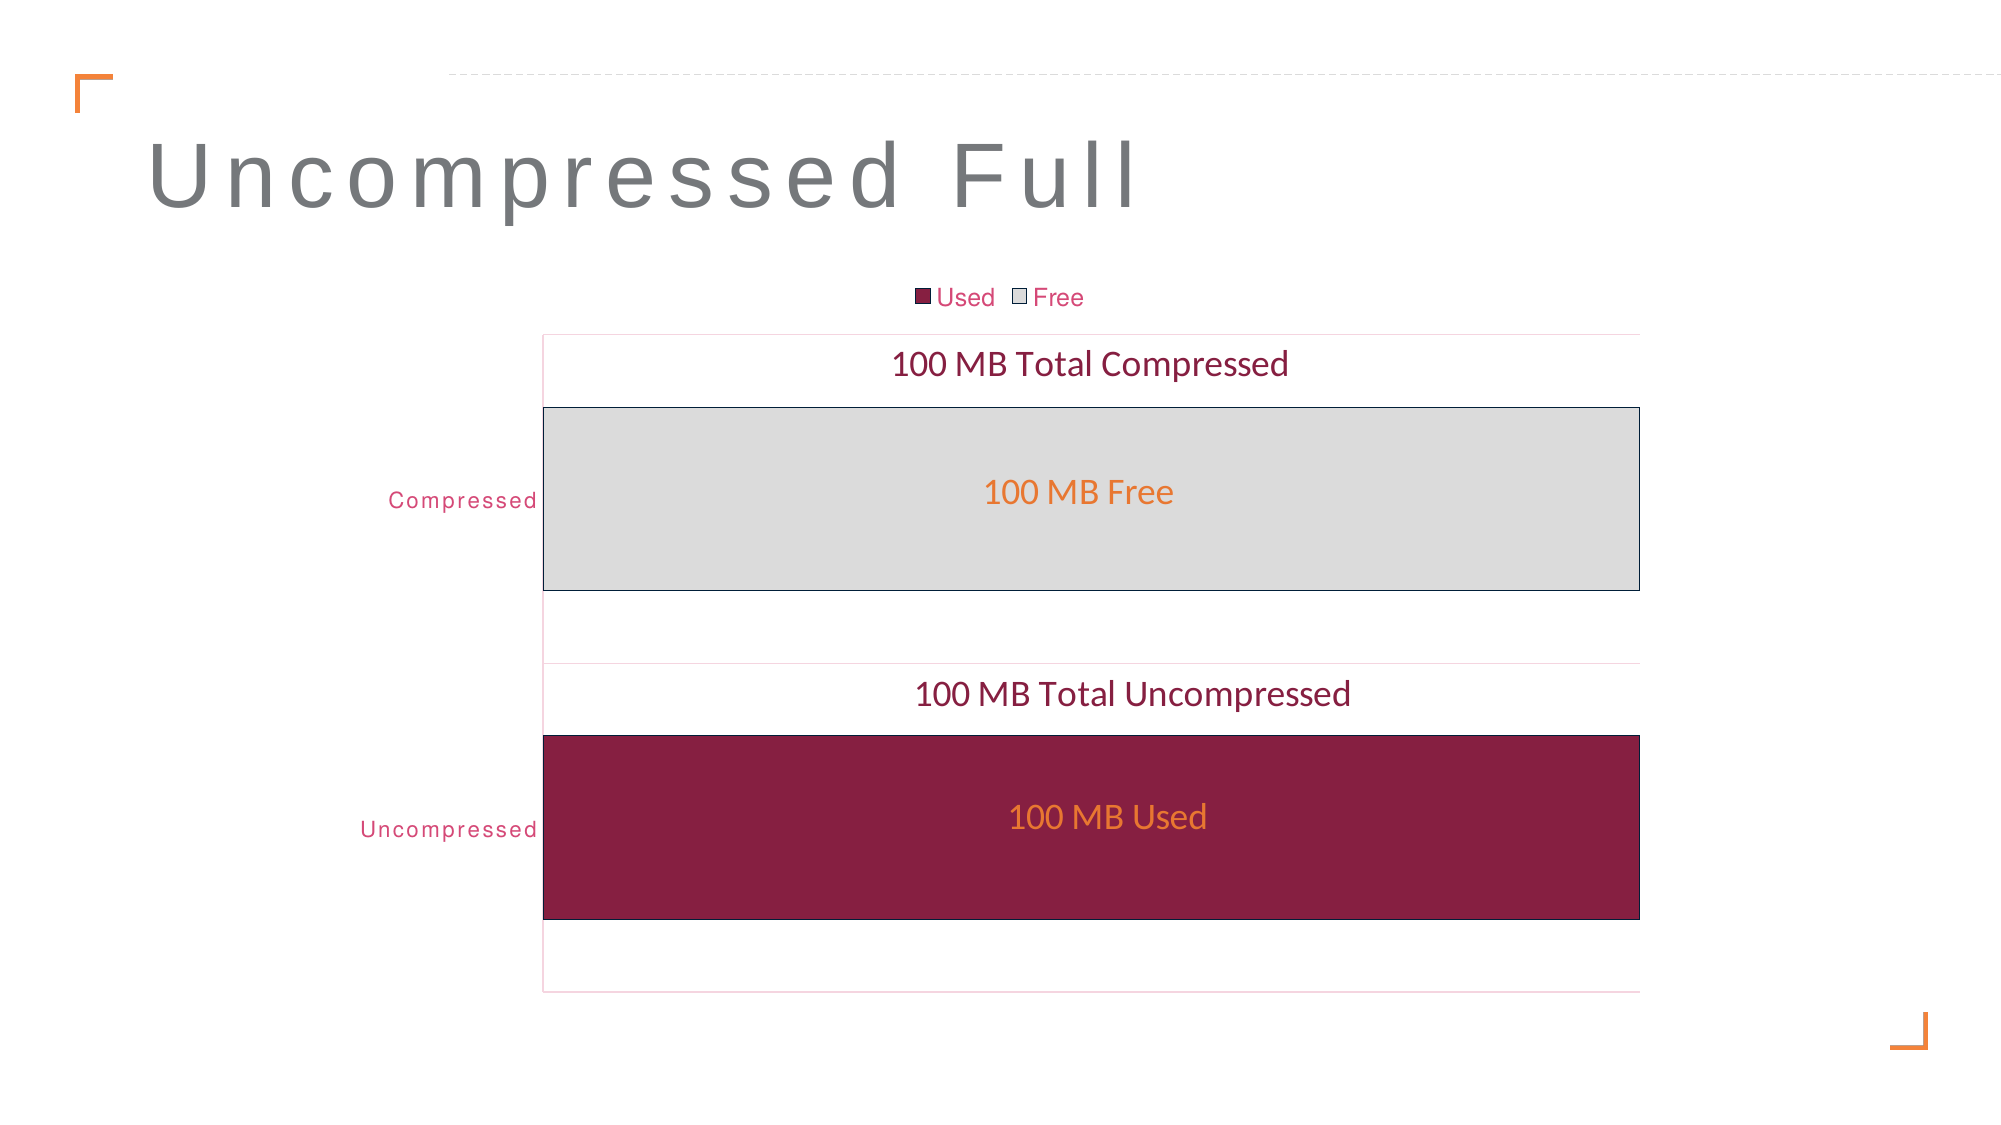

Uncompressed Full

### Chart

| Category | Used | Free |
|---|---|---|
| Uncompressed | 100.0 | 0.0 |
| Compressed | 0.0 | 100.0 |